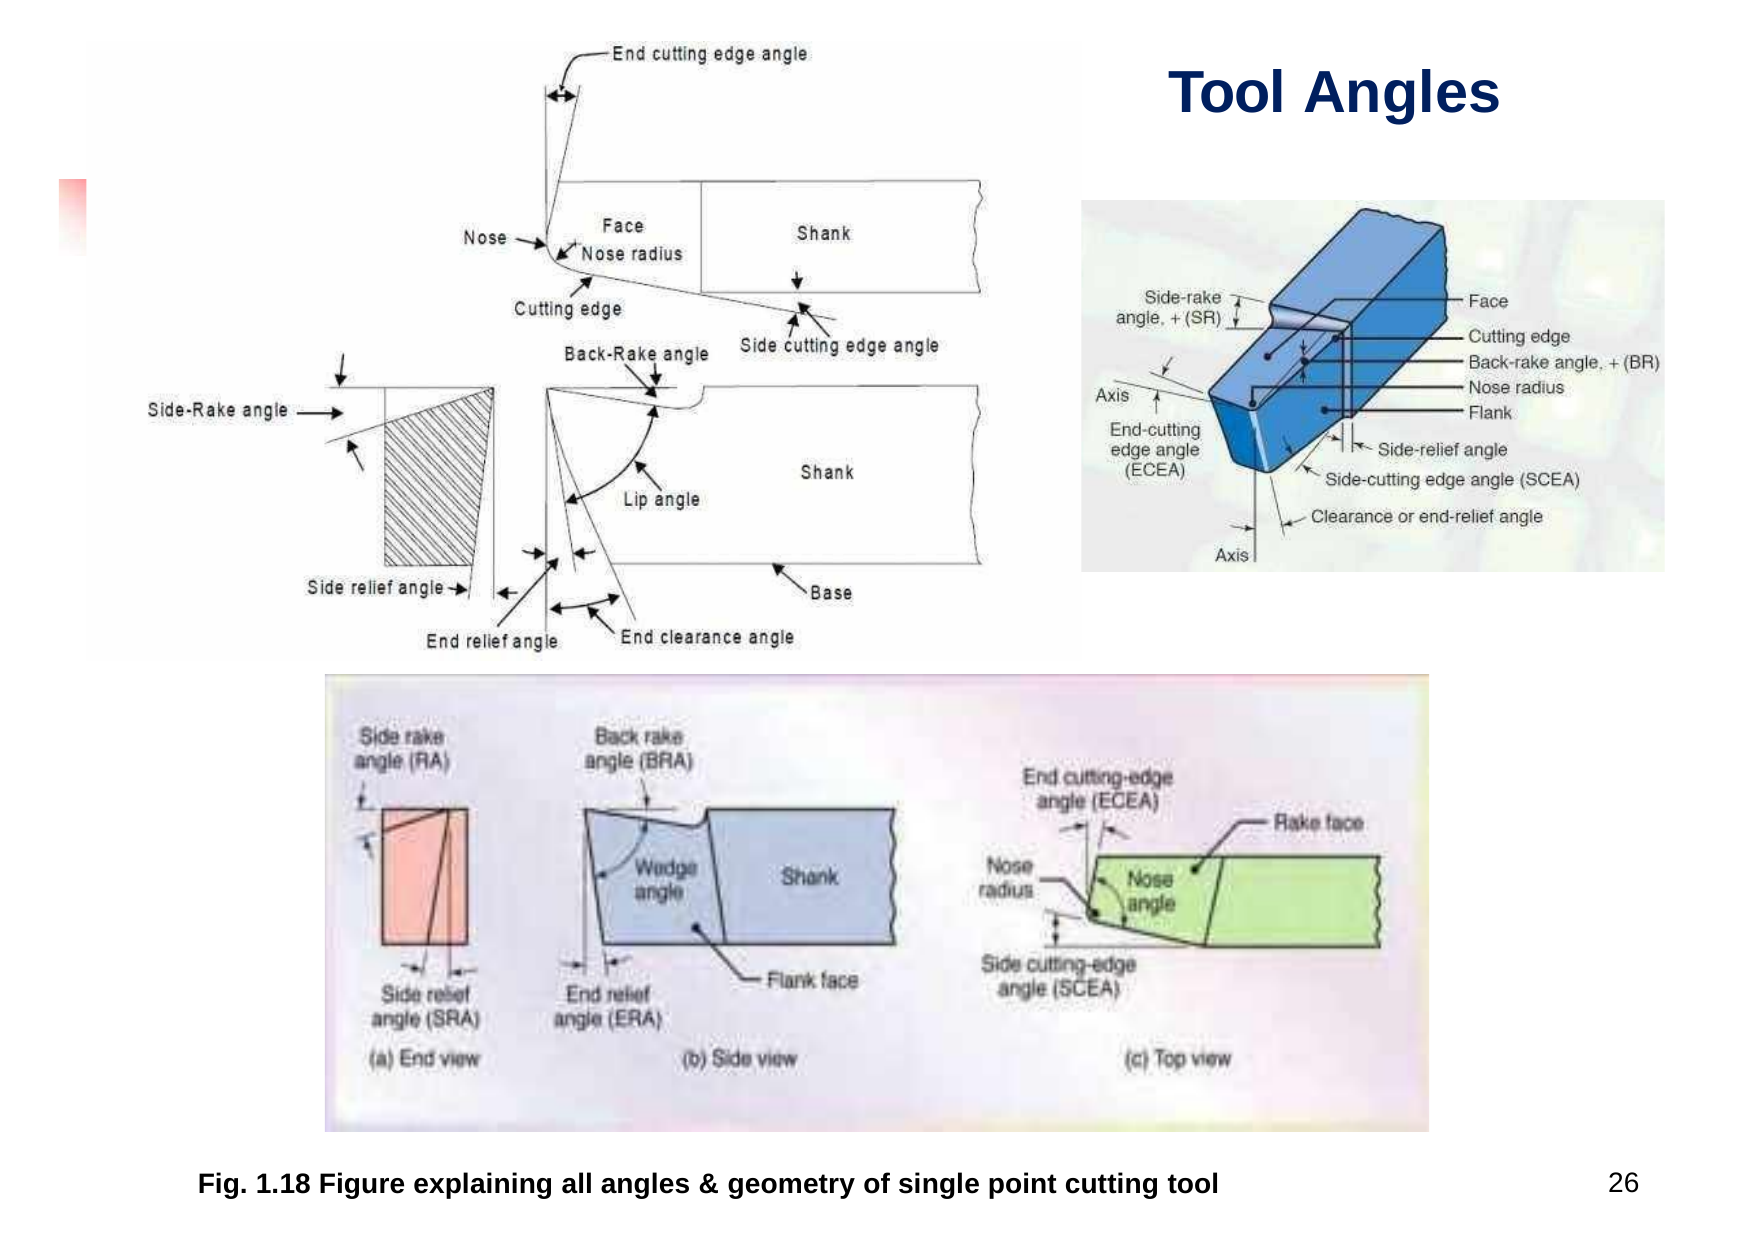

# Tool Angles

26
Fig. 1.18 Figure explaining all angles & geometry of single point cutting tool